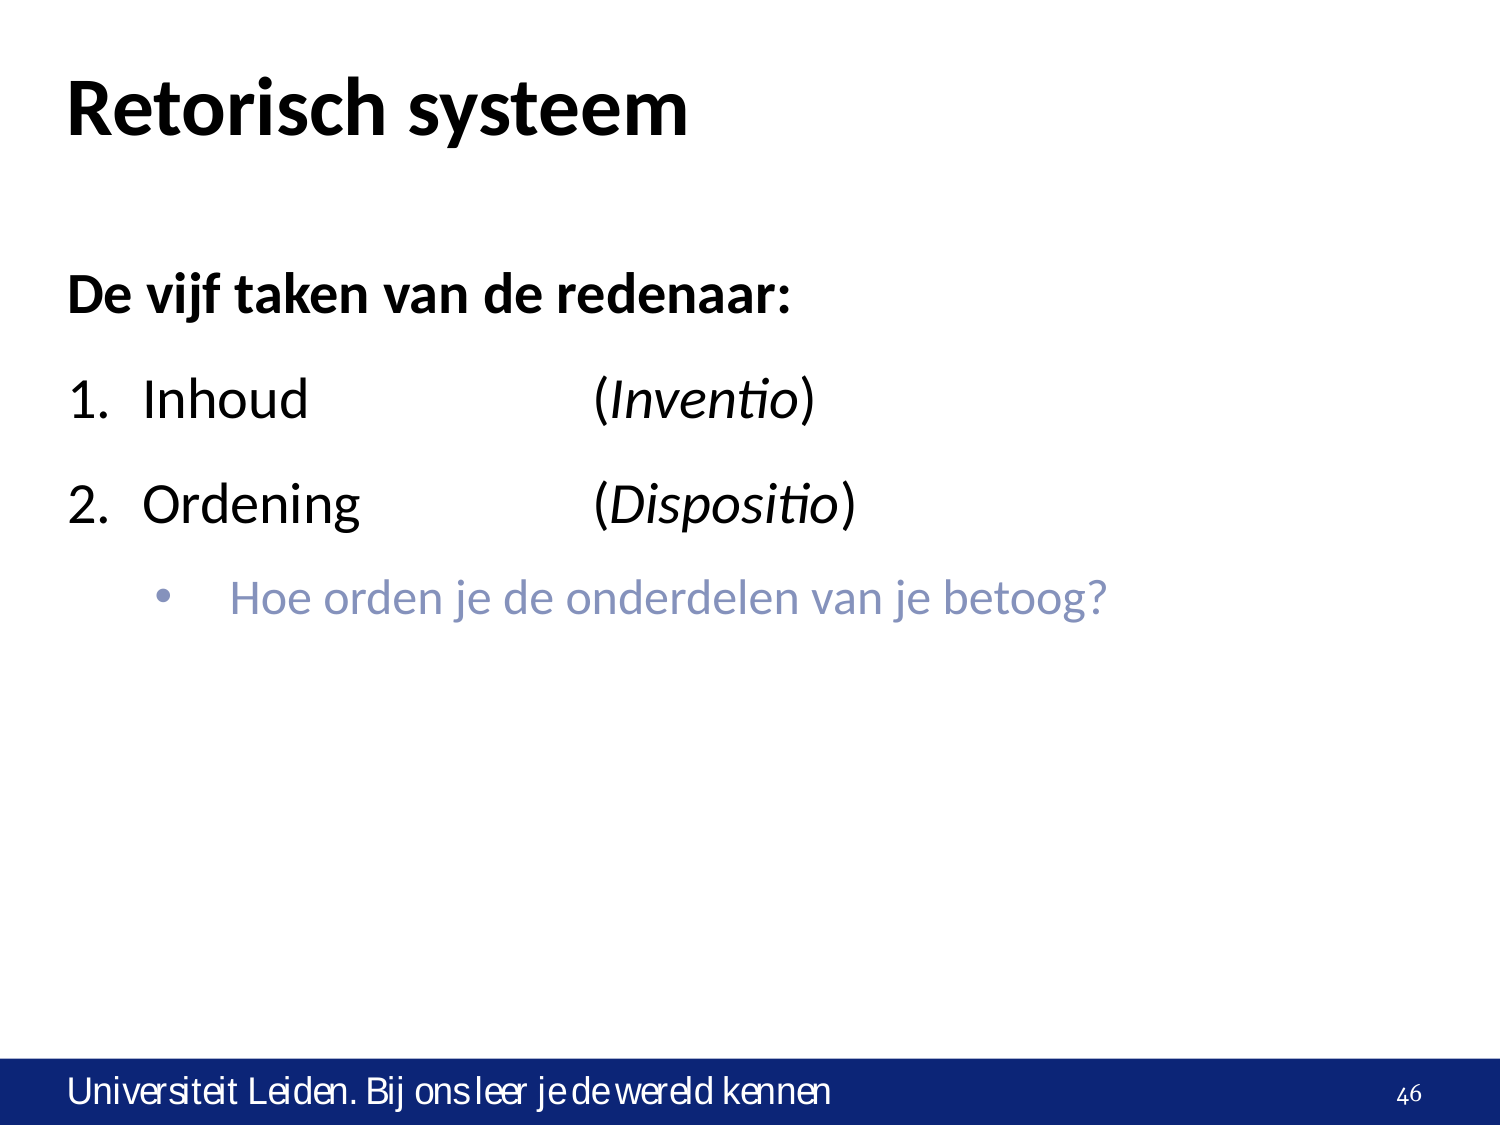

# Retorisch systeem
De vijf taken van de redenaar:
Inhoud 		(Inventio)
Ordening 		(Dispositio)
Hoe orden je de onderdelen van je betoog?